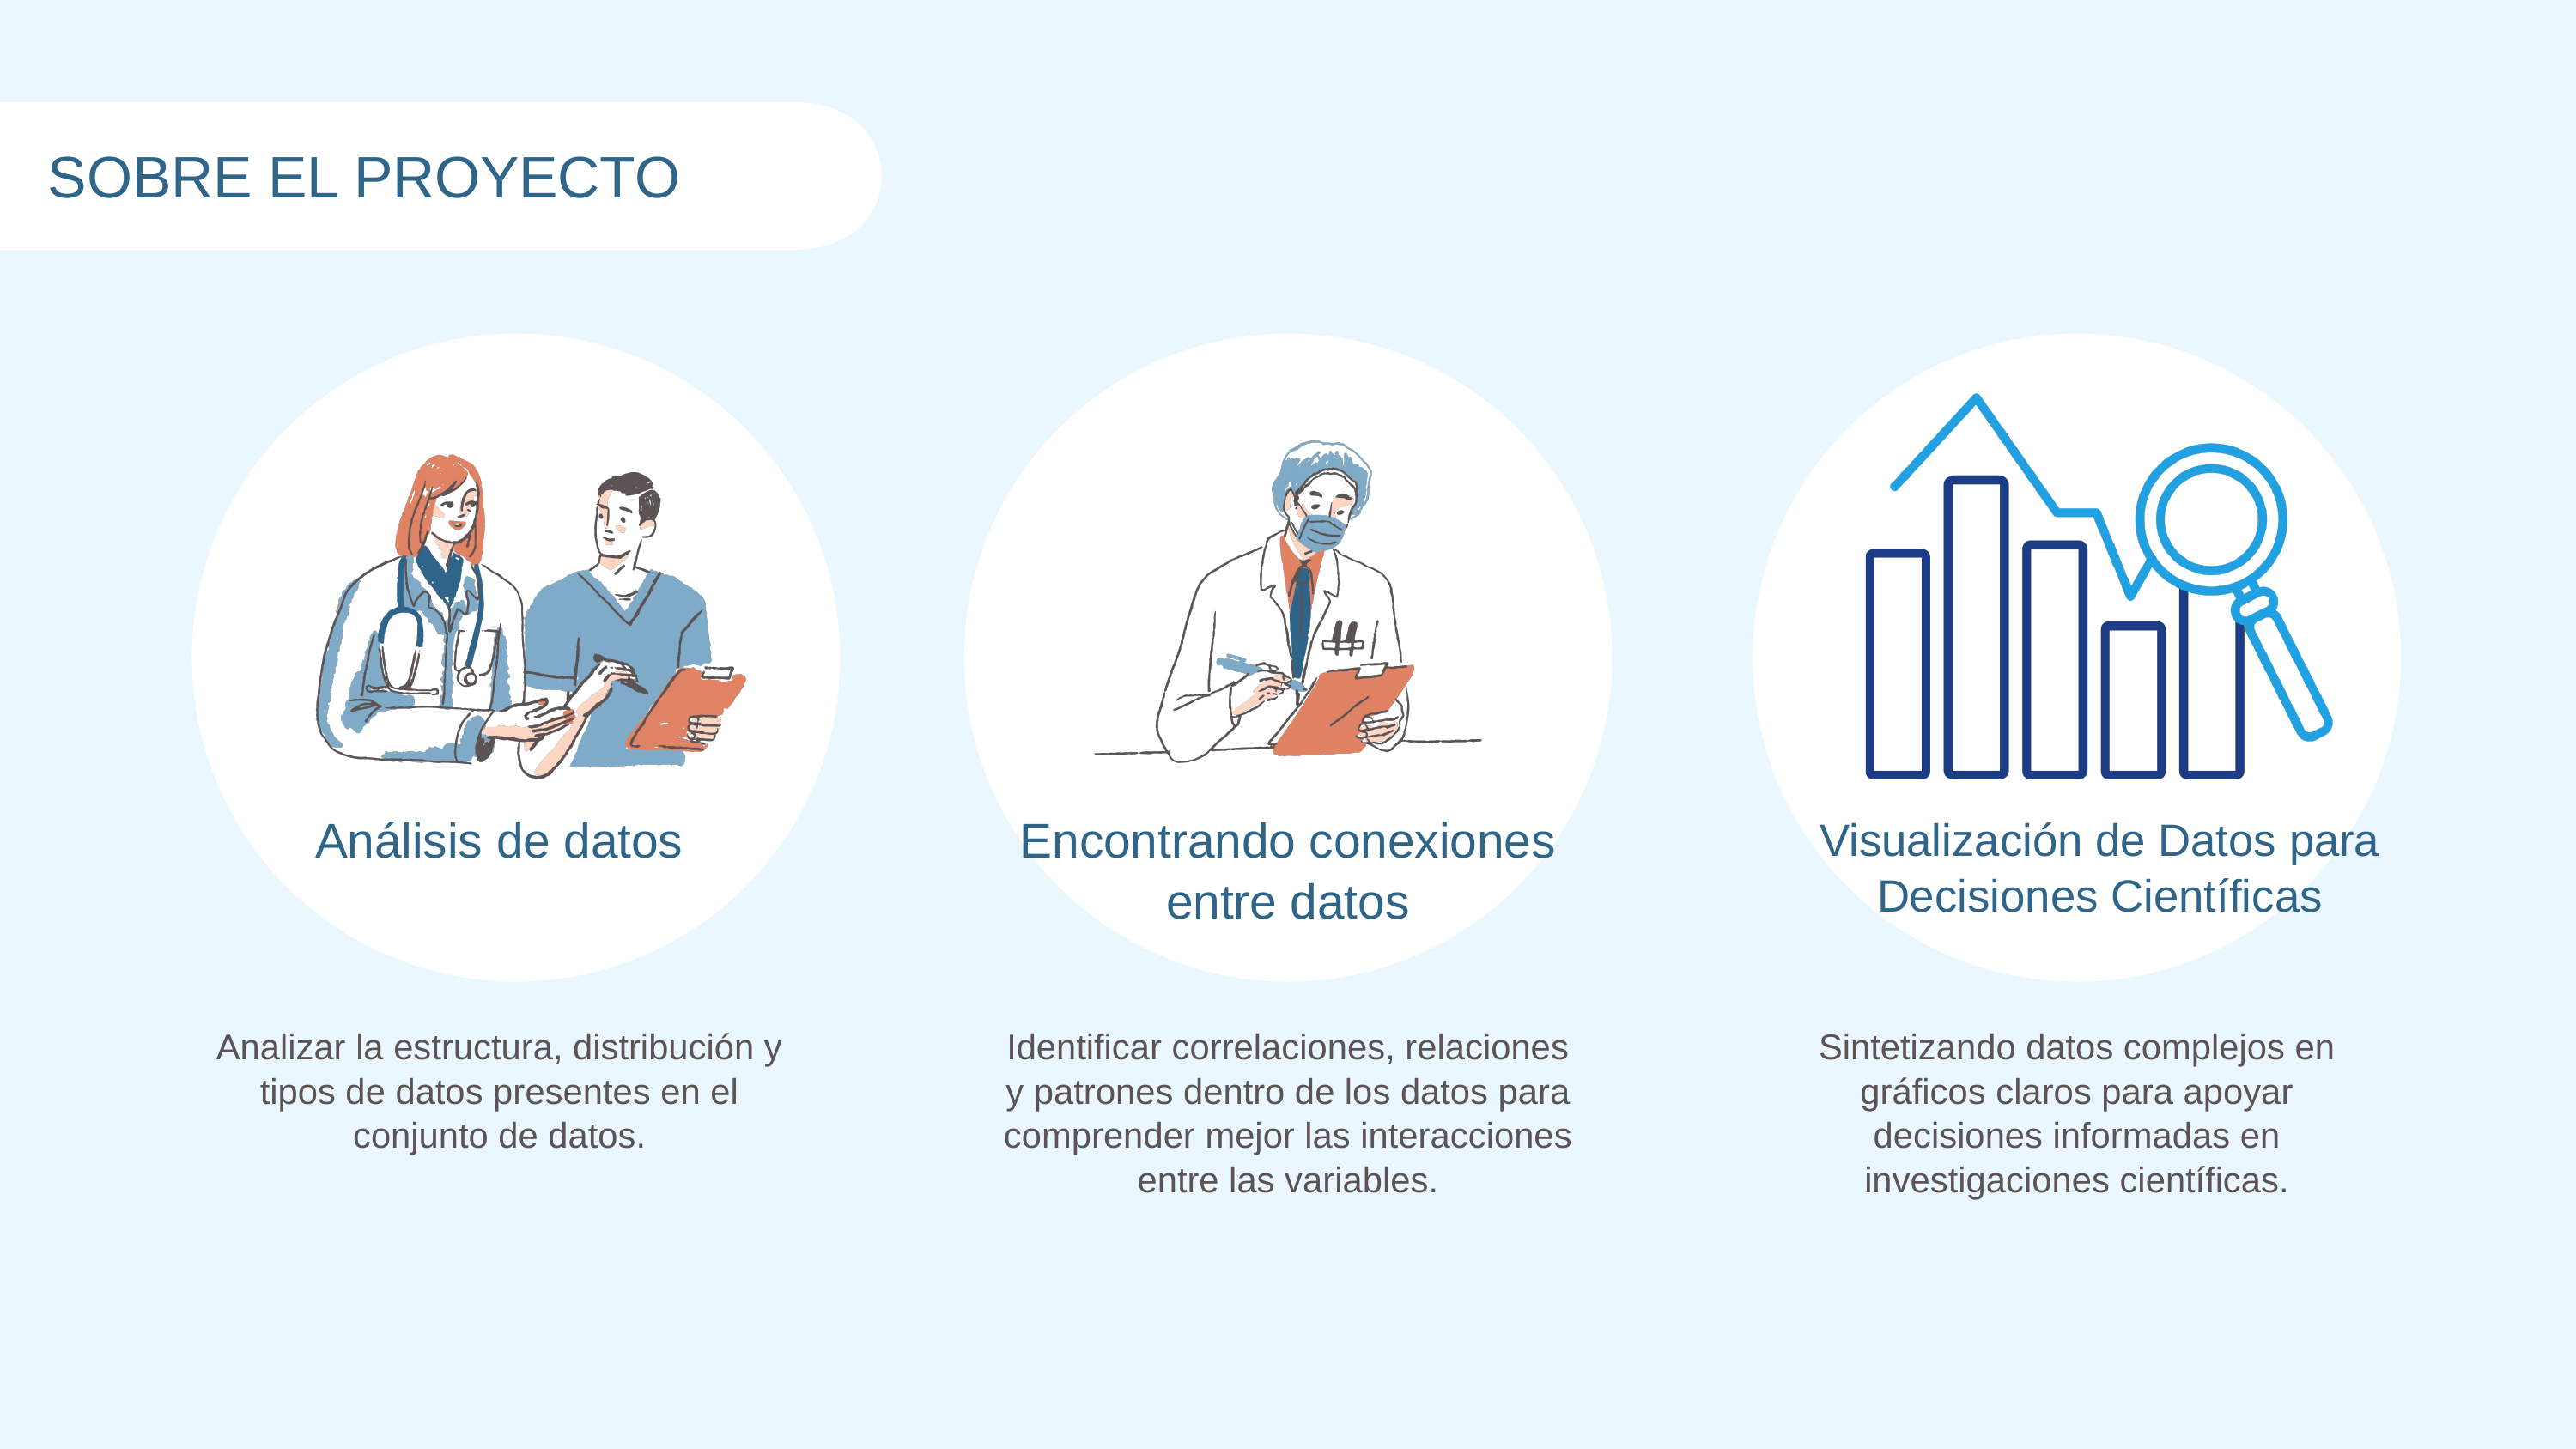

SOBRE EL PROYECTO

Análisis de datos
Encontrando conexiones entre datos

Visualización de Datos para Decisiones Científicas
Analizar la estructura, distribución y tipos de datos presentes en el conjunto de datos.

Identificar correlaciones, relaciones y patrones dentro de los datos para comprender mejor las interacciones entre las variables.

Sintetizando datos complejos en gráficos claros para apoyar decisiones informadas en investigaciones científicas.